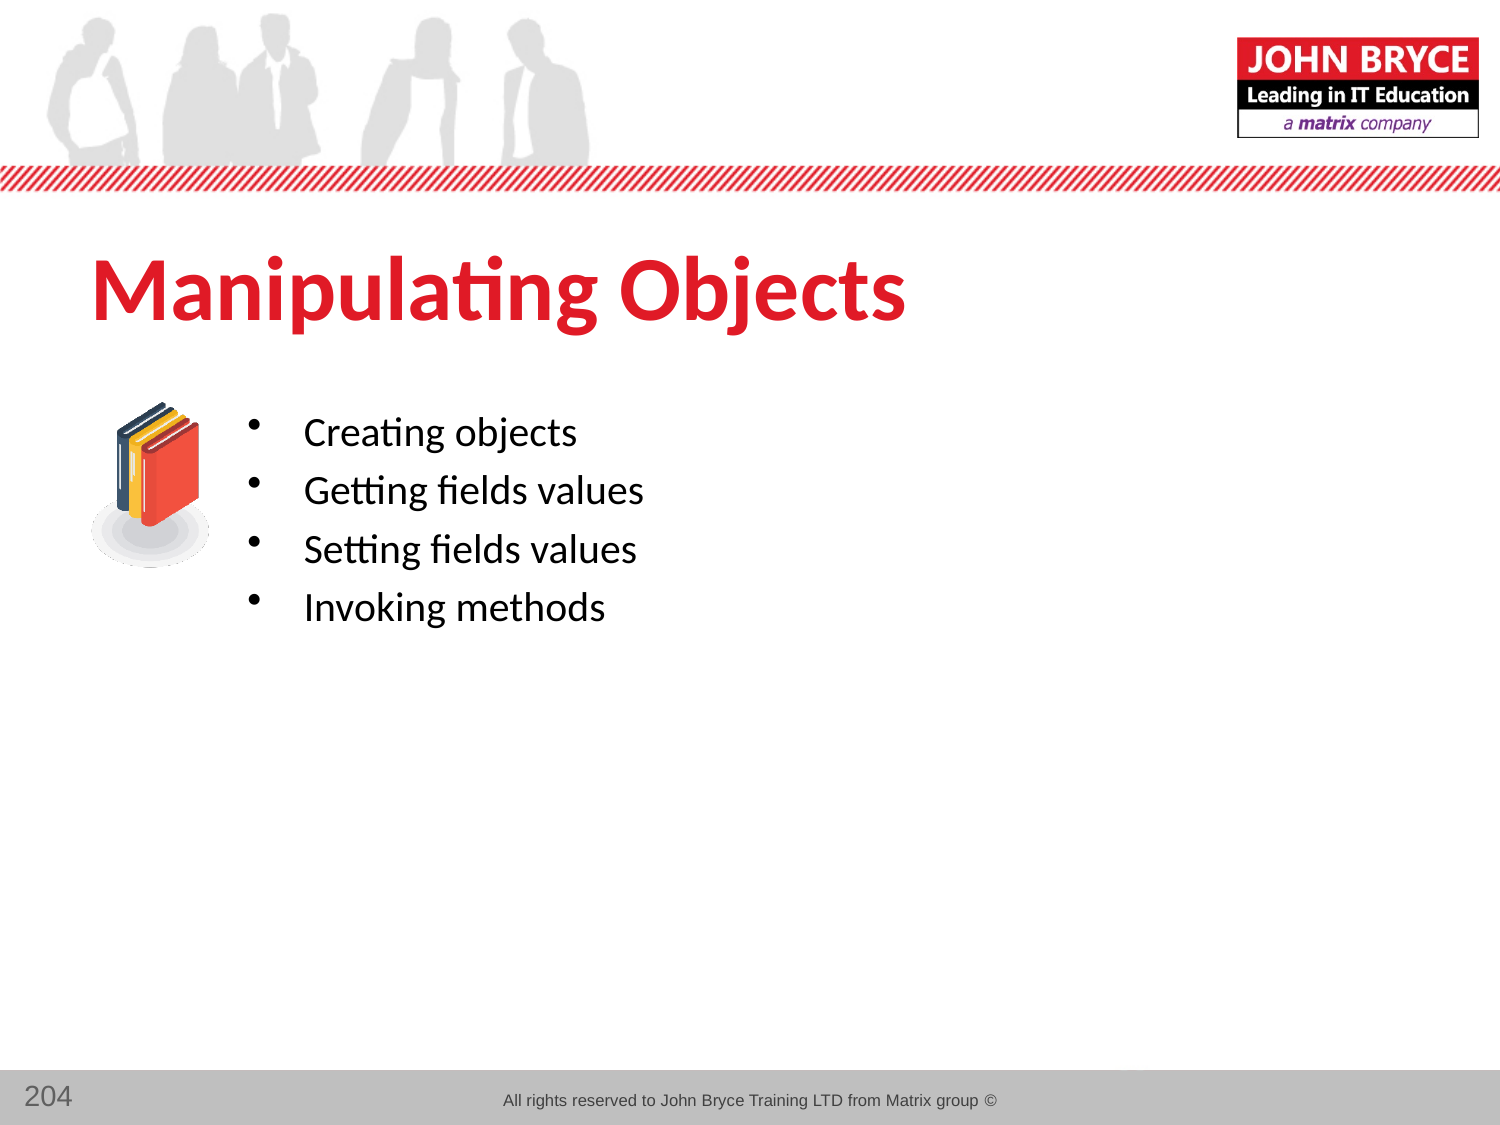

# Manipulating Objects
Creating objects
Getting fields values
Setting fields values
Invoking methods